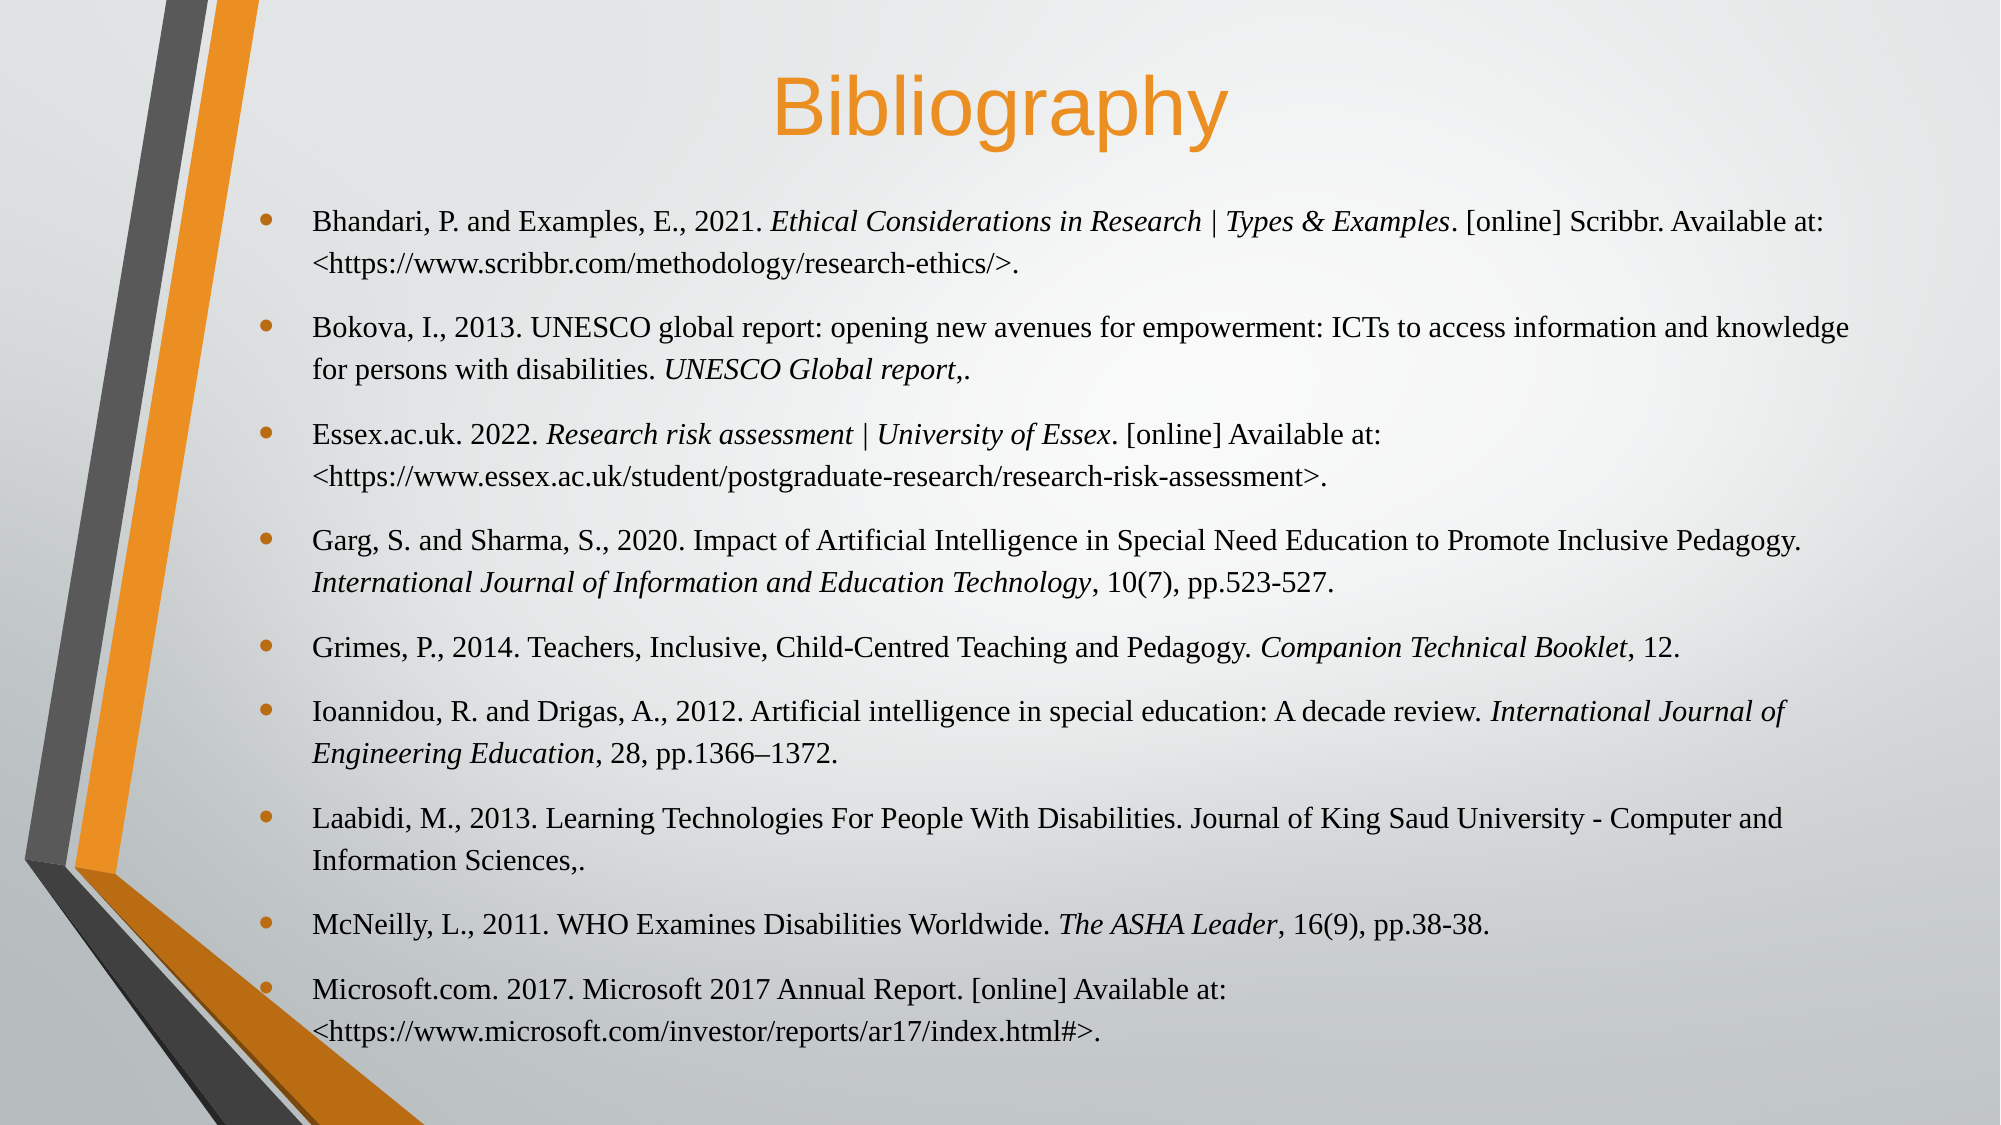

# Bibliography
Bhandari, P. and Examples, E., 2021. Ethical Considerations in Research | Types & Examples. [online] Scribbr. Available at: <https://www.scribbr.com/methodology/research-ethics/>.
Bokova, I., 2013. UNESCO global report: opening new avenues for empowerment: ICTs to access information and knowledge for persons with disabilities. UNESCO Global report,.
Essex.ac.uk. 2022. Research risk assessment | University of Essex. [online] Available at: <https://www.essex.ac.uk/student/postgraduate-research/research-risk-assessment>.
Garg, S. and Sharma, S., 2020. Impact of Artificial Intelligence in Special Need Education to Promote Inclusive Pedagogy. International Journal of Information and Education Technology, 10(7), pp.523-527.
Grimes, P., 2014. Teachers, Inclusive, Child-Centred Teaching and Pedagogy. Companion Technical Booklet, 12.
Ioannidou, R. and Drigas, A., 2012. Artificial intelligence in special education: A decade review. International Journal of Engineering Education, 28, pp.1366–1372.
Laabidi, M., 2013. Learning Technologies For People With Disabilities. Journal of King Saud University - Computer and Information Sciences,.
McNeilly, L., 2011. WHO Examines Disabilities Worldwide. The ASHA Leader, 16(9), pp.38-38.
Microsoft.com. 2017. Microsoft 2017 Annual Report. [online] Available at: <https://www.microsoft.com/investor/reports/ar17/index.html#>.